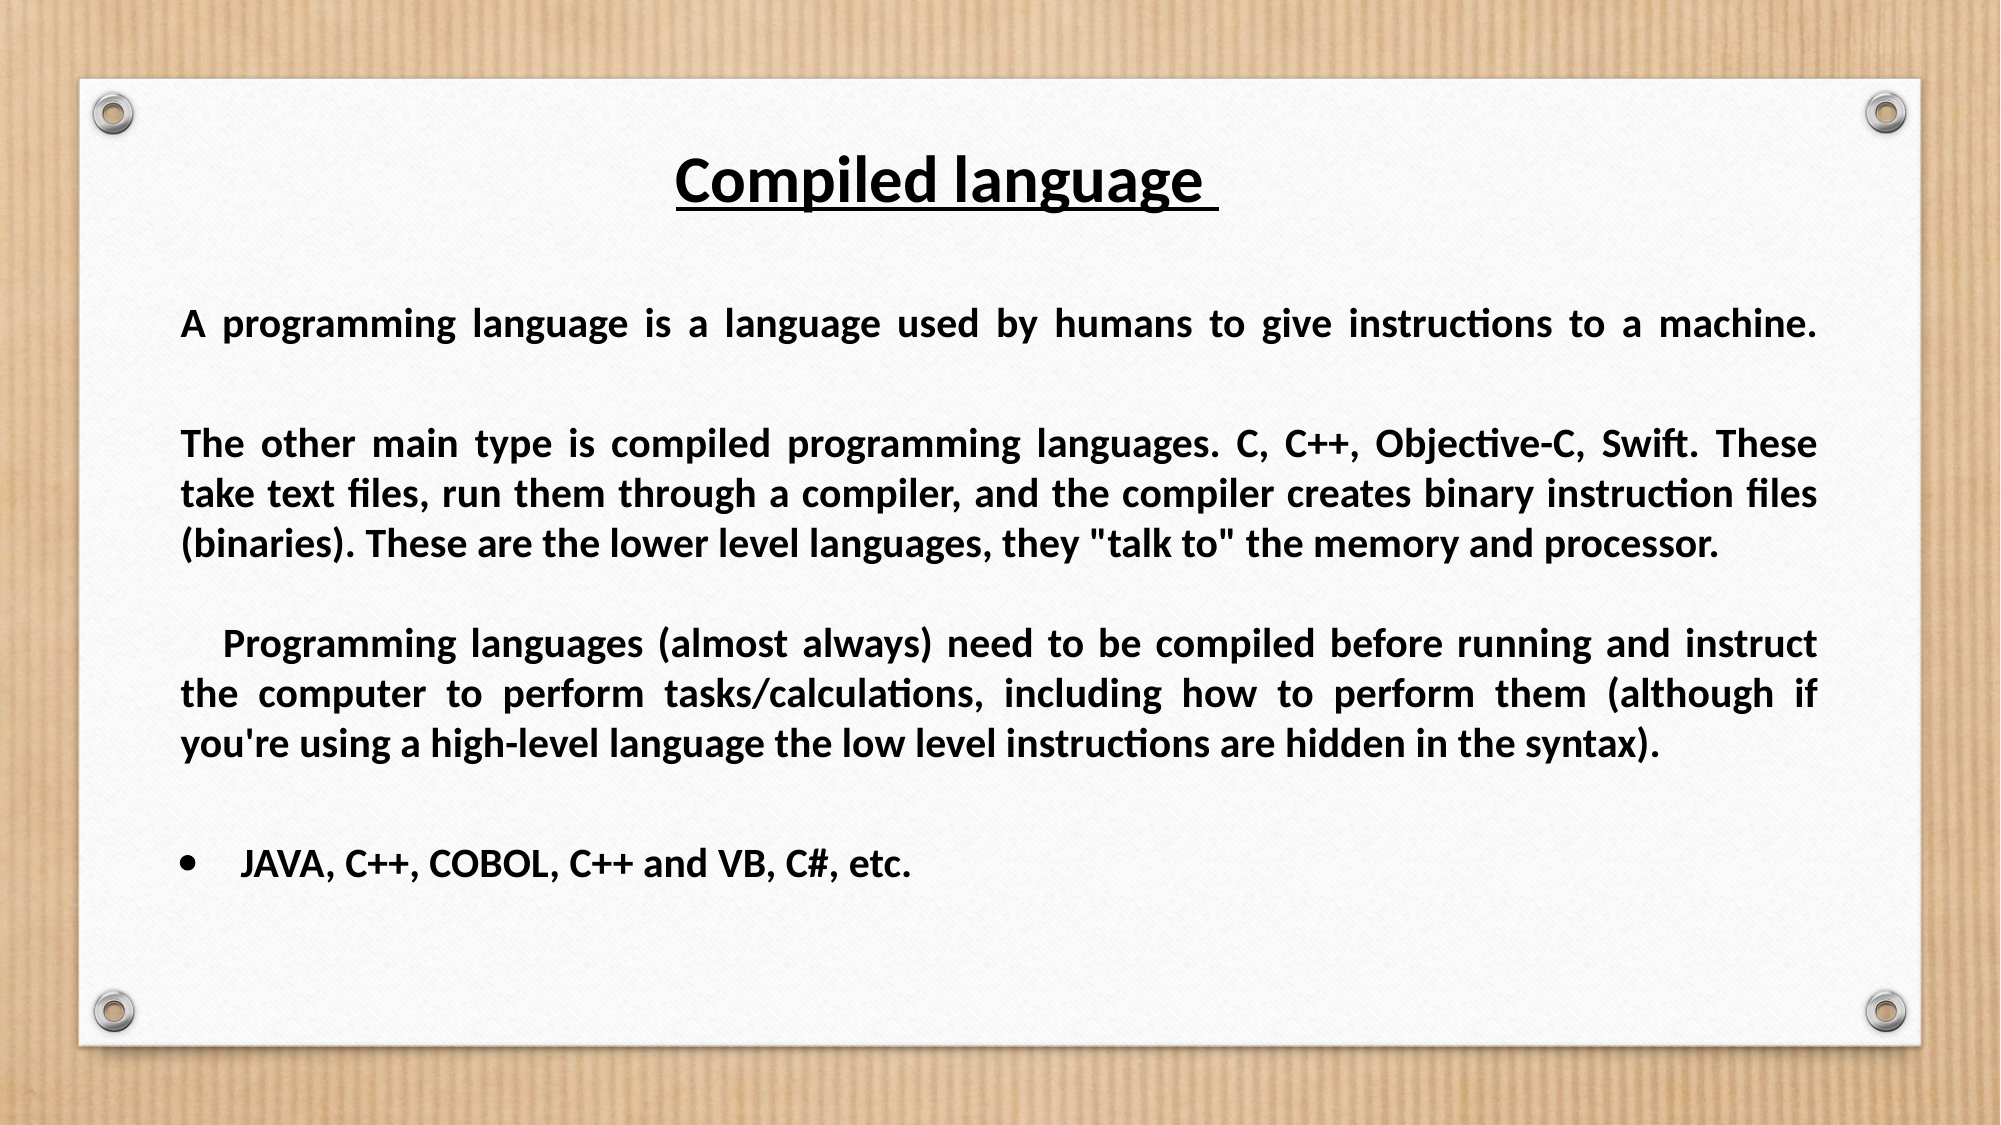

Compiled language

A programming language is a language used by humans to give instructions to a machine.
The other main type is compiled programming languages. C, C++, Objective-C, Swift. These take text files, run them through a compiler, and the compiler creates binary instruction files (binaries). These are the lower level languages, they "talk to" the memory and processor.

    Programming languages (almost always) need to be compiled before running and instruct the computer to perform tasks/calculations, including how to perform them (although if you're using a high-level language the low level instructions are hidden in the syntax).

•         JAVA, C++, COBOL, C++ and VB, C#, etc.